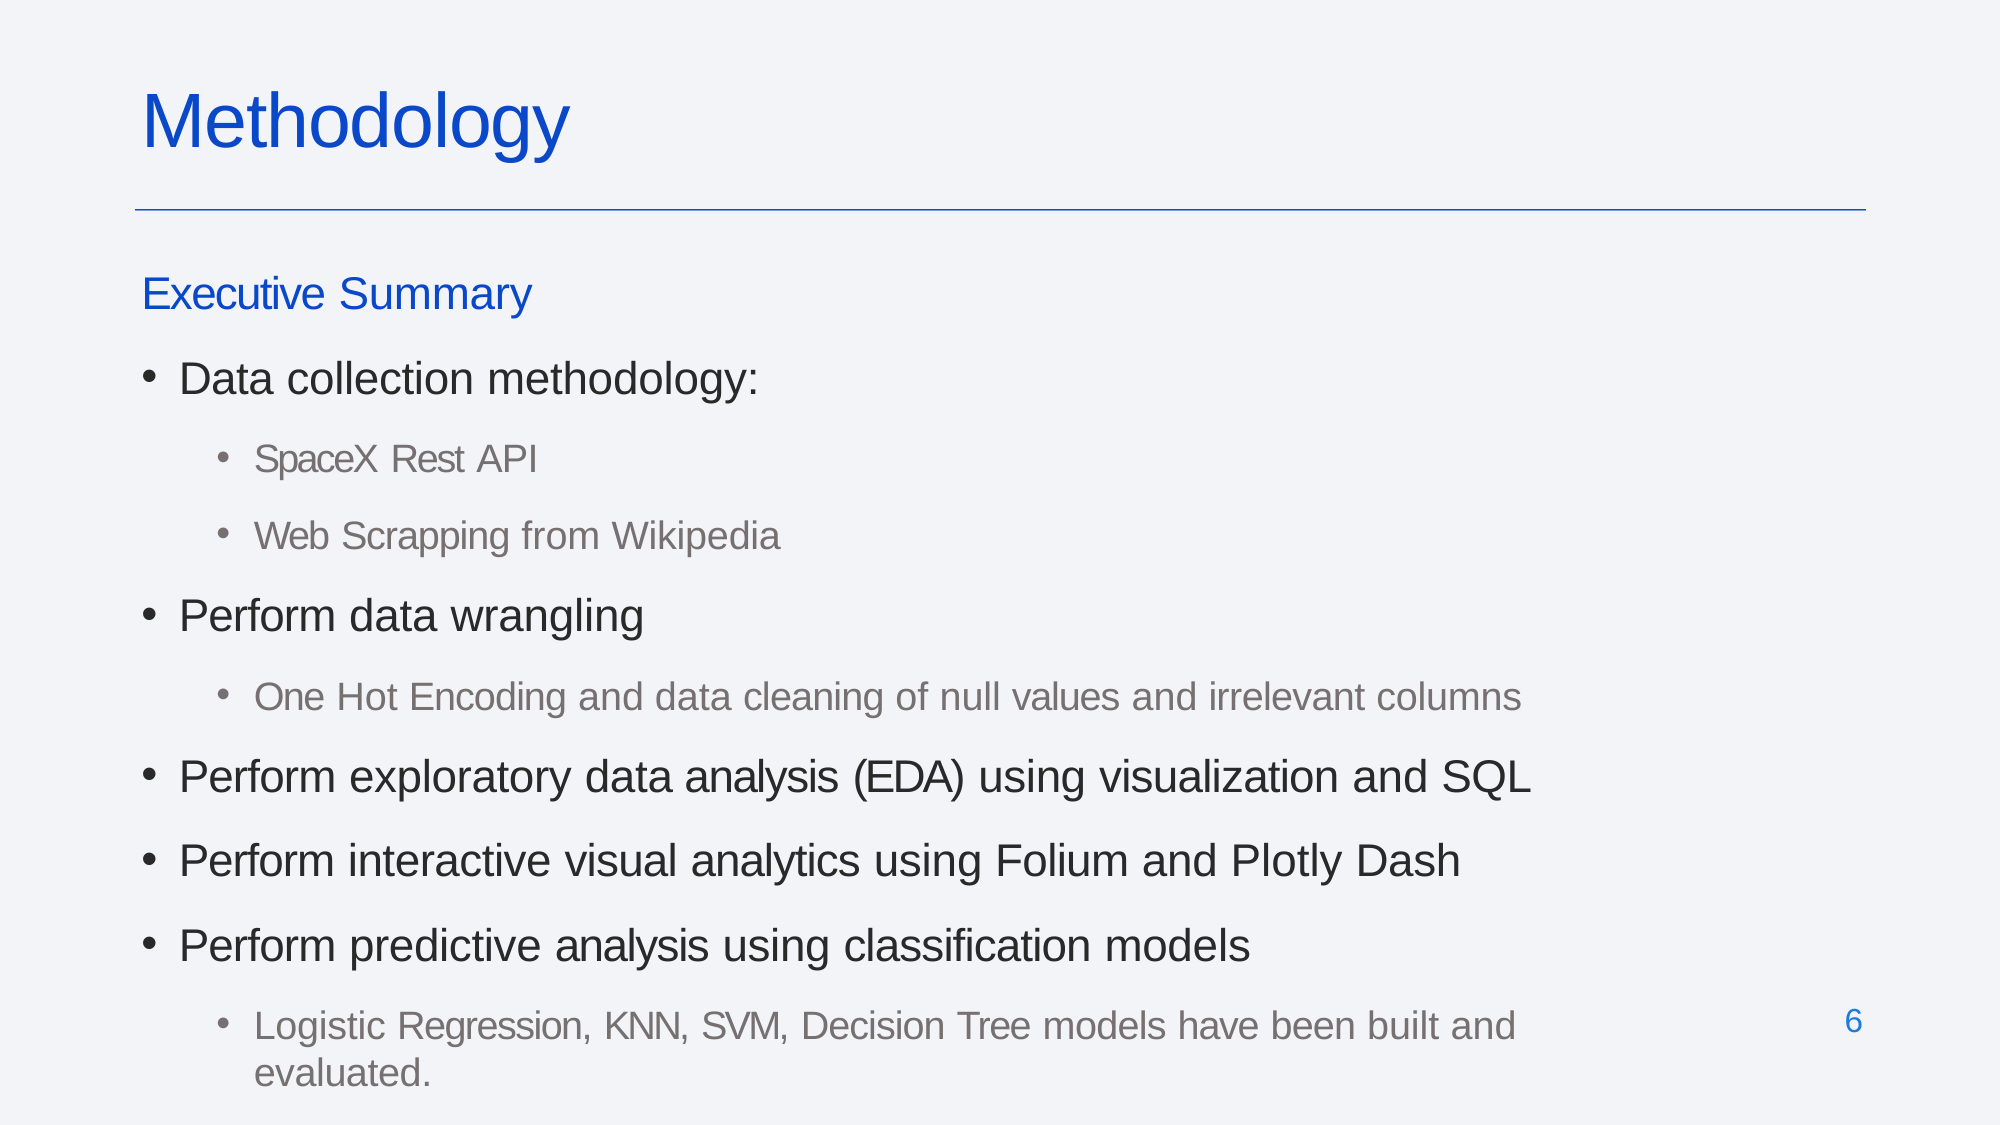

# Methodology
Executive Summary
Data collection methodology:
SpaceX Rest API
Web Scrapping from Wikipedia
Perform data wrangling
One Hot Encoding and data cleaning of null values and irrelevant columns
Perform exploratory data analysis (EDA) using visualization and SQL
Perform interactive visual analytics using Folium and Plotly Dash
Perform predictive analysis using classification models
Logistic Regression, KNN, SVM, Decision Tree models have been built and evaluated.
6